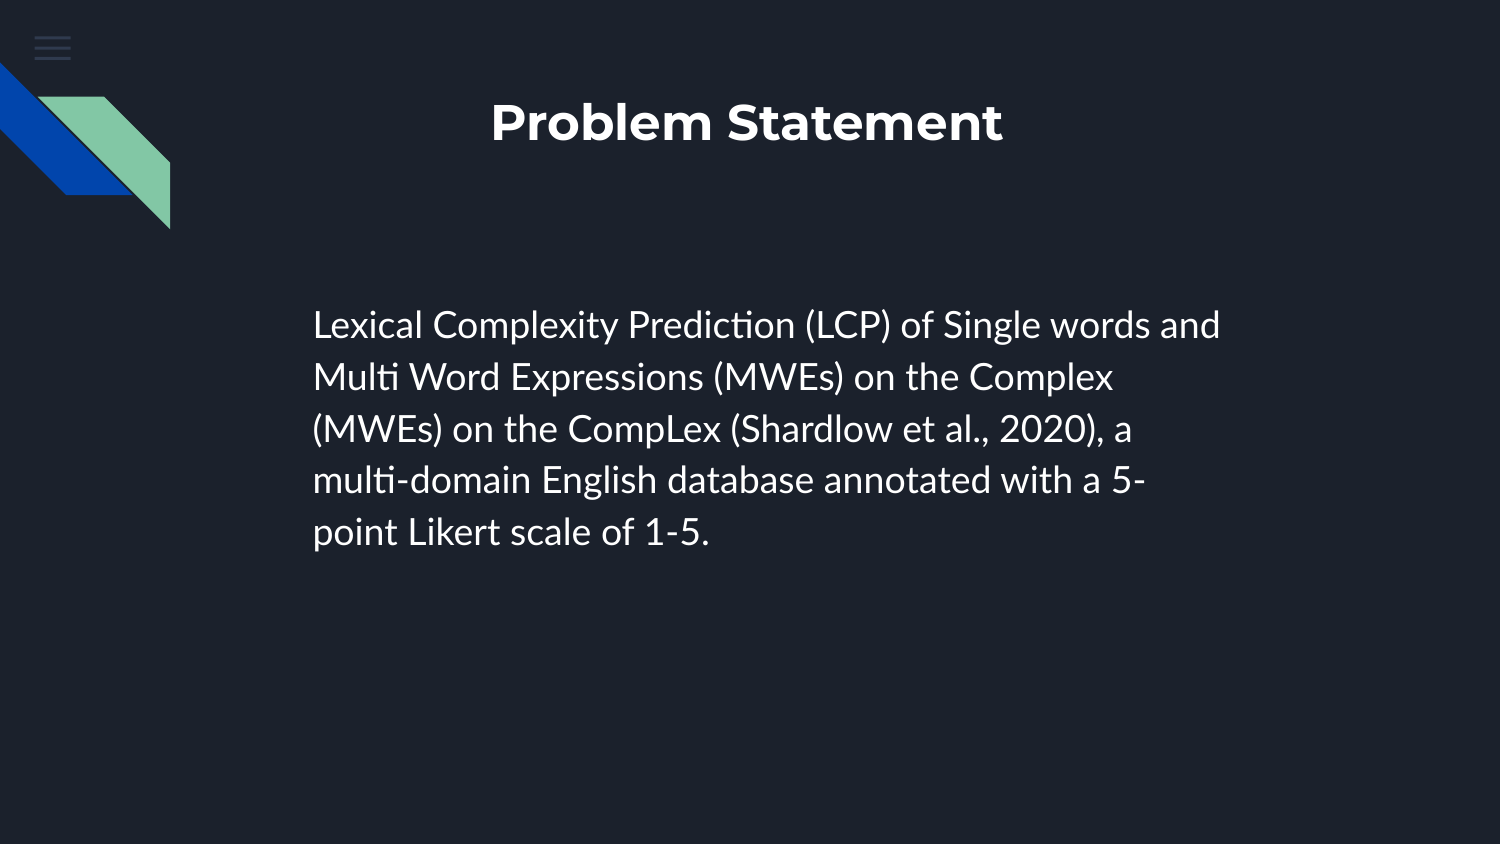

Problem Statement
Lexical Complexity Prediction (LCP) of Single words and Multi Word Expressions (MWEs) on the Complex (MWEs) on the CompLex (Shardlow et al., 2020), a multi-domain English database annotated with a 5-point Likert scale of 1-5.